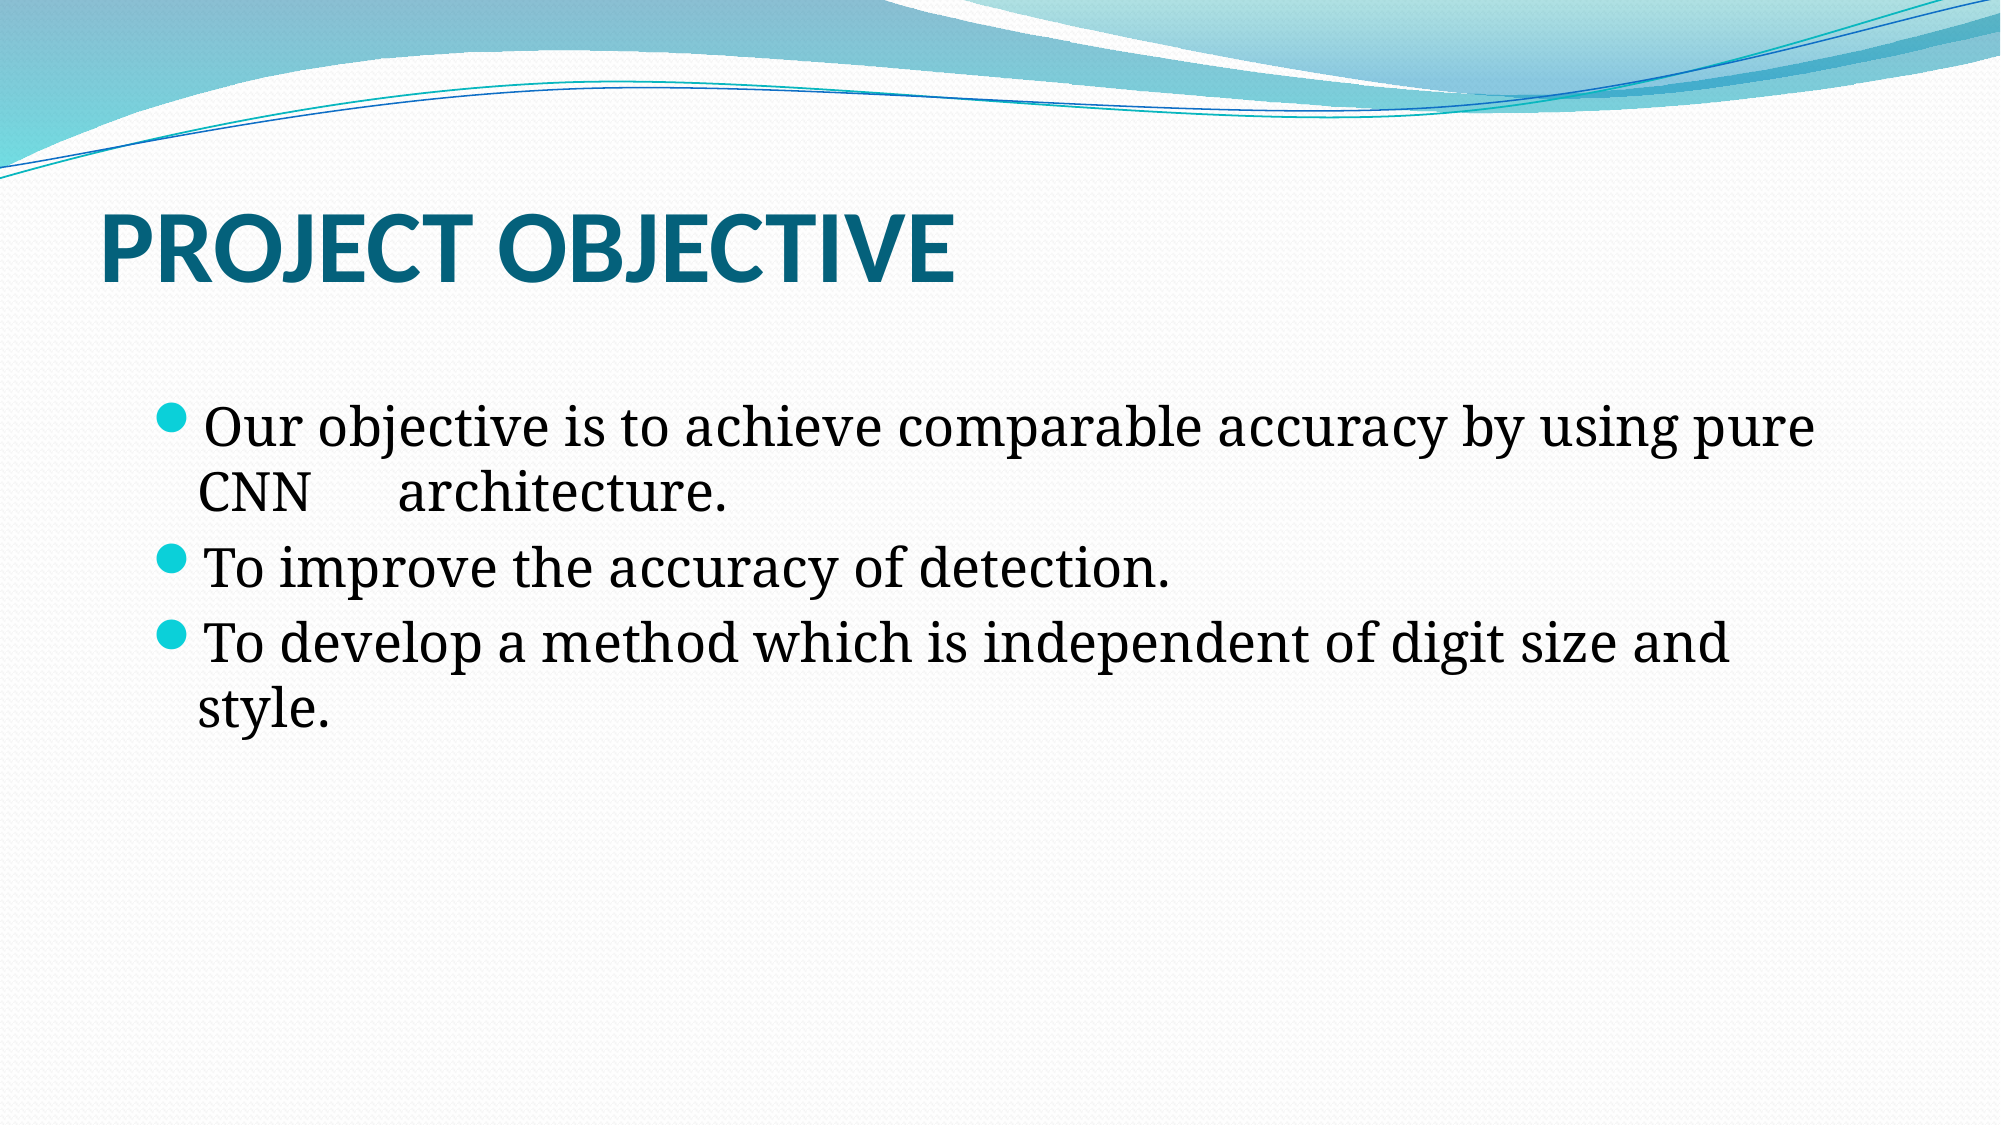

# PROJECT OBJECTIVE
Our objective is to achieve comparable accuracy by using pure CNN      architecture.
To improve the accuracy of detection.
To develop a method which is independent of digit size and style.